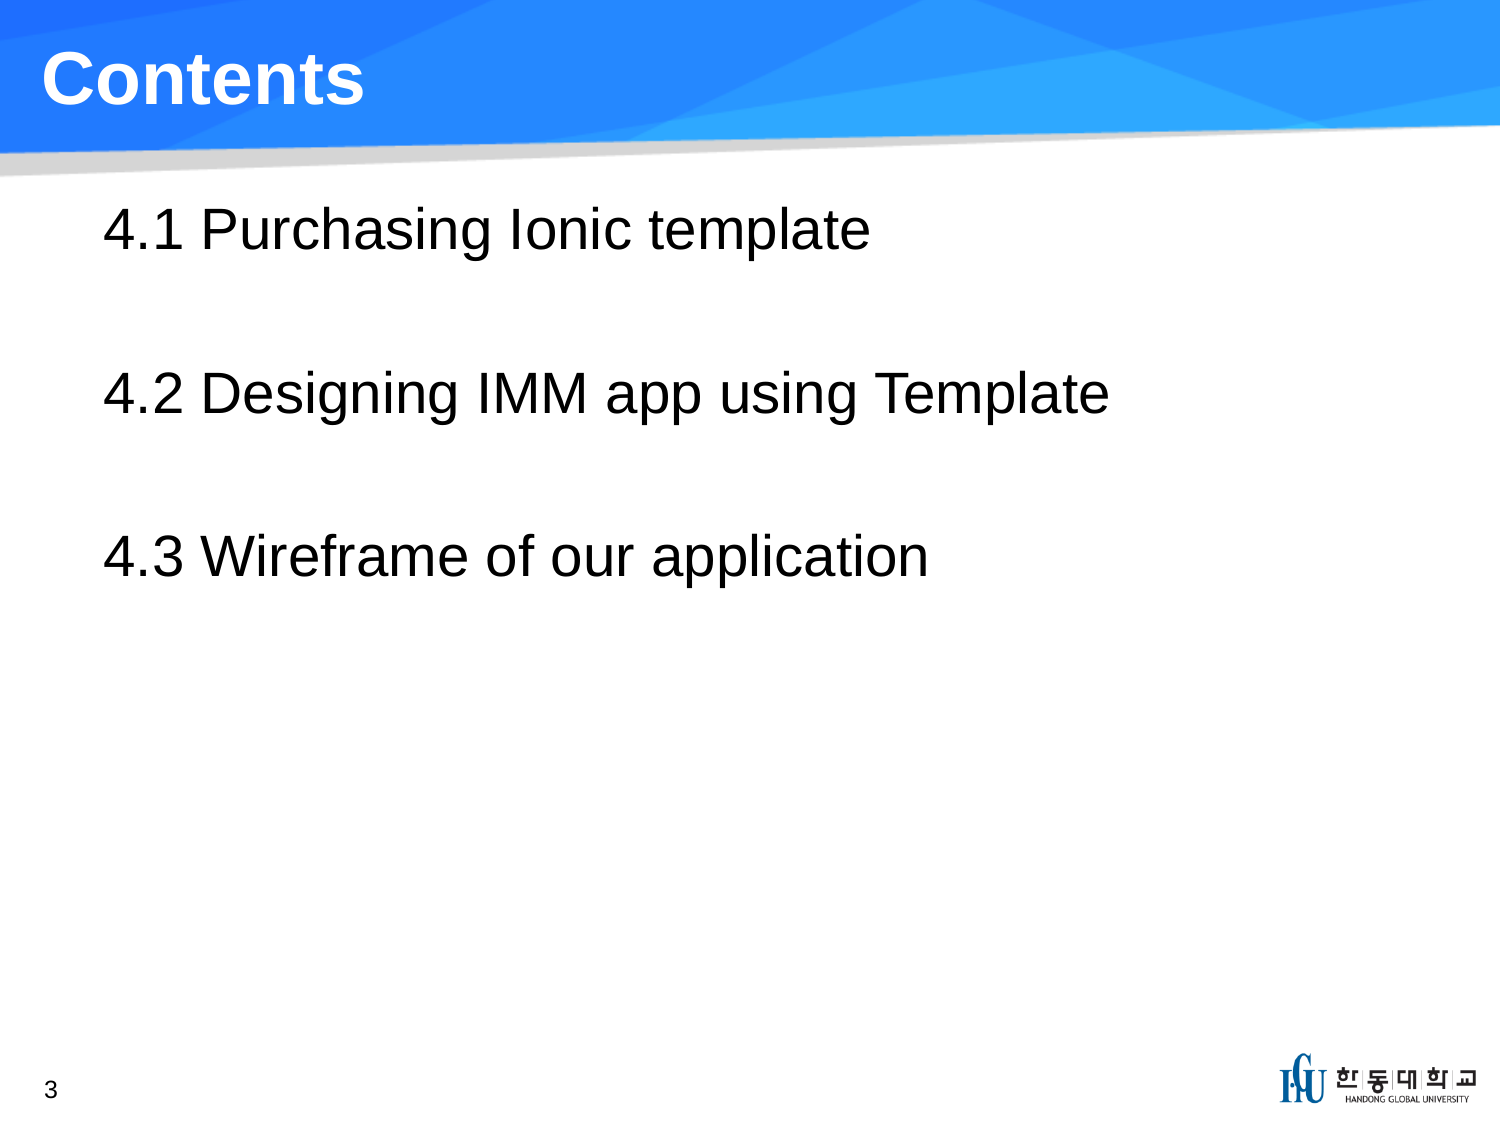

# Contents
4.1 Purchasing Ionic template

4.2 Designing IMM app using Template

4.3 Wireframe of our application
3